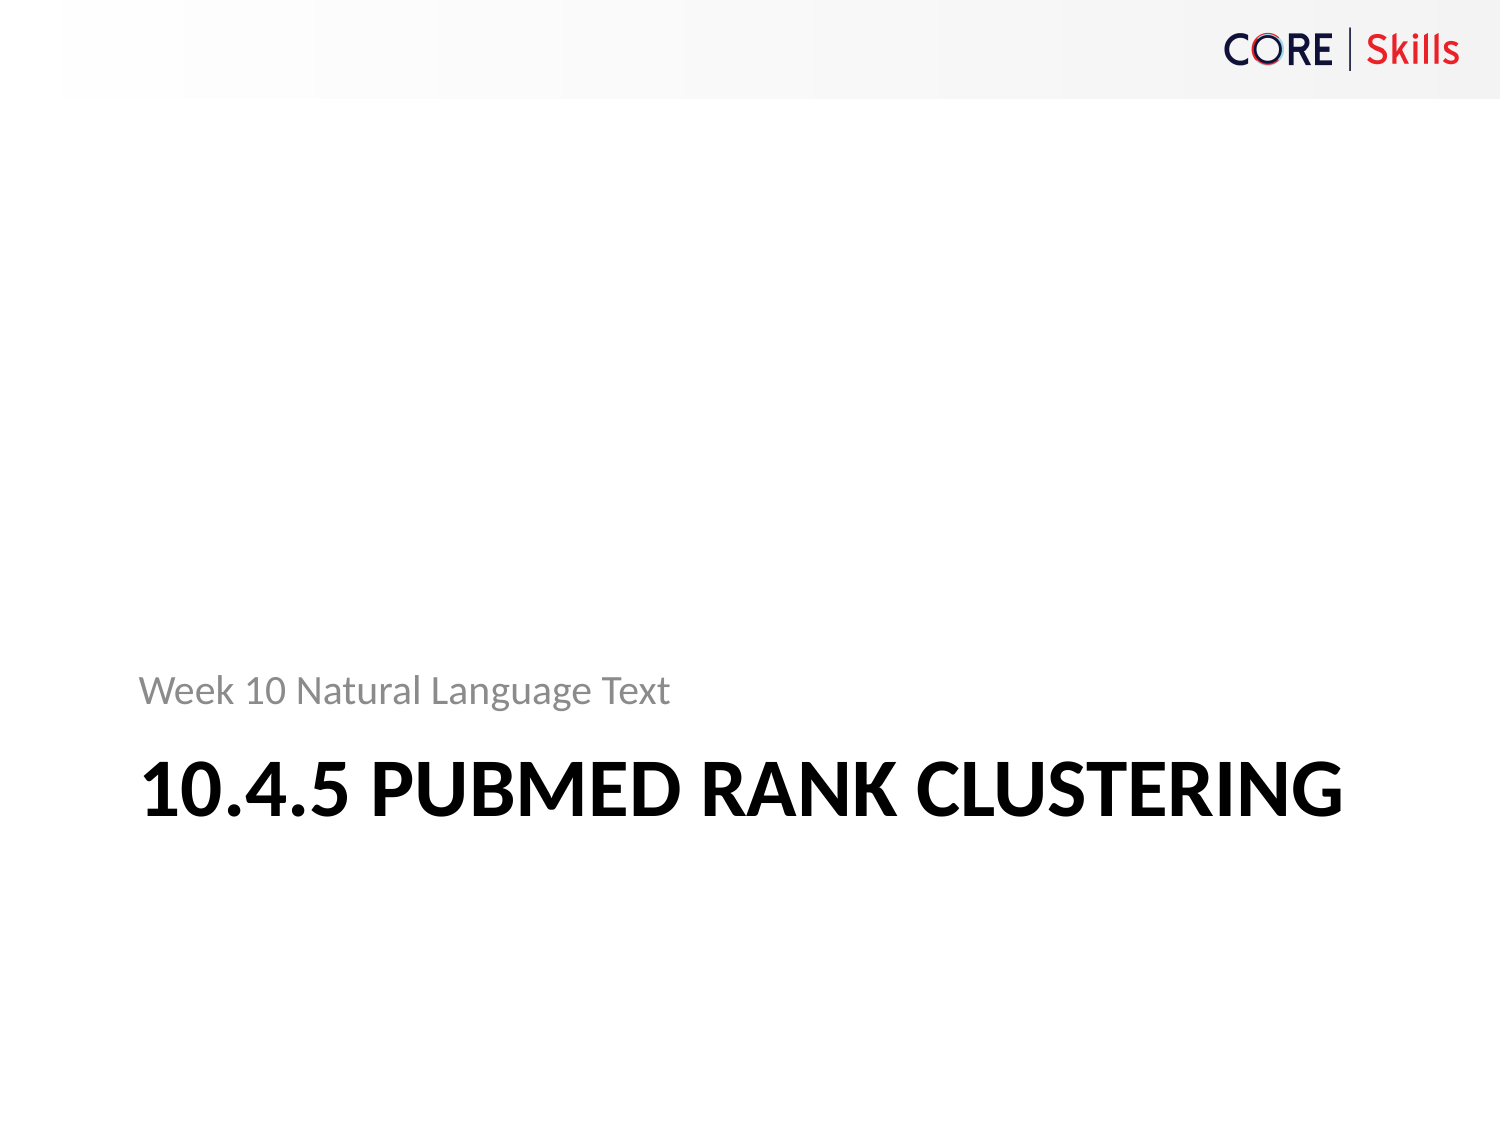

Week 10 Natural Language Text
# 10.4.5 pubmed Rank clustering